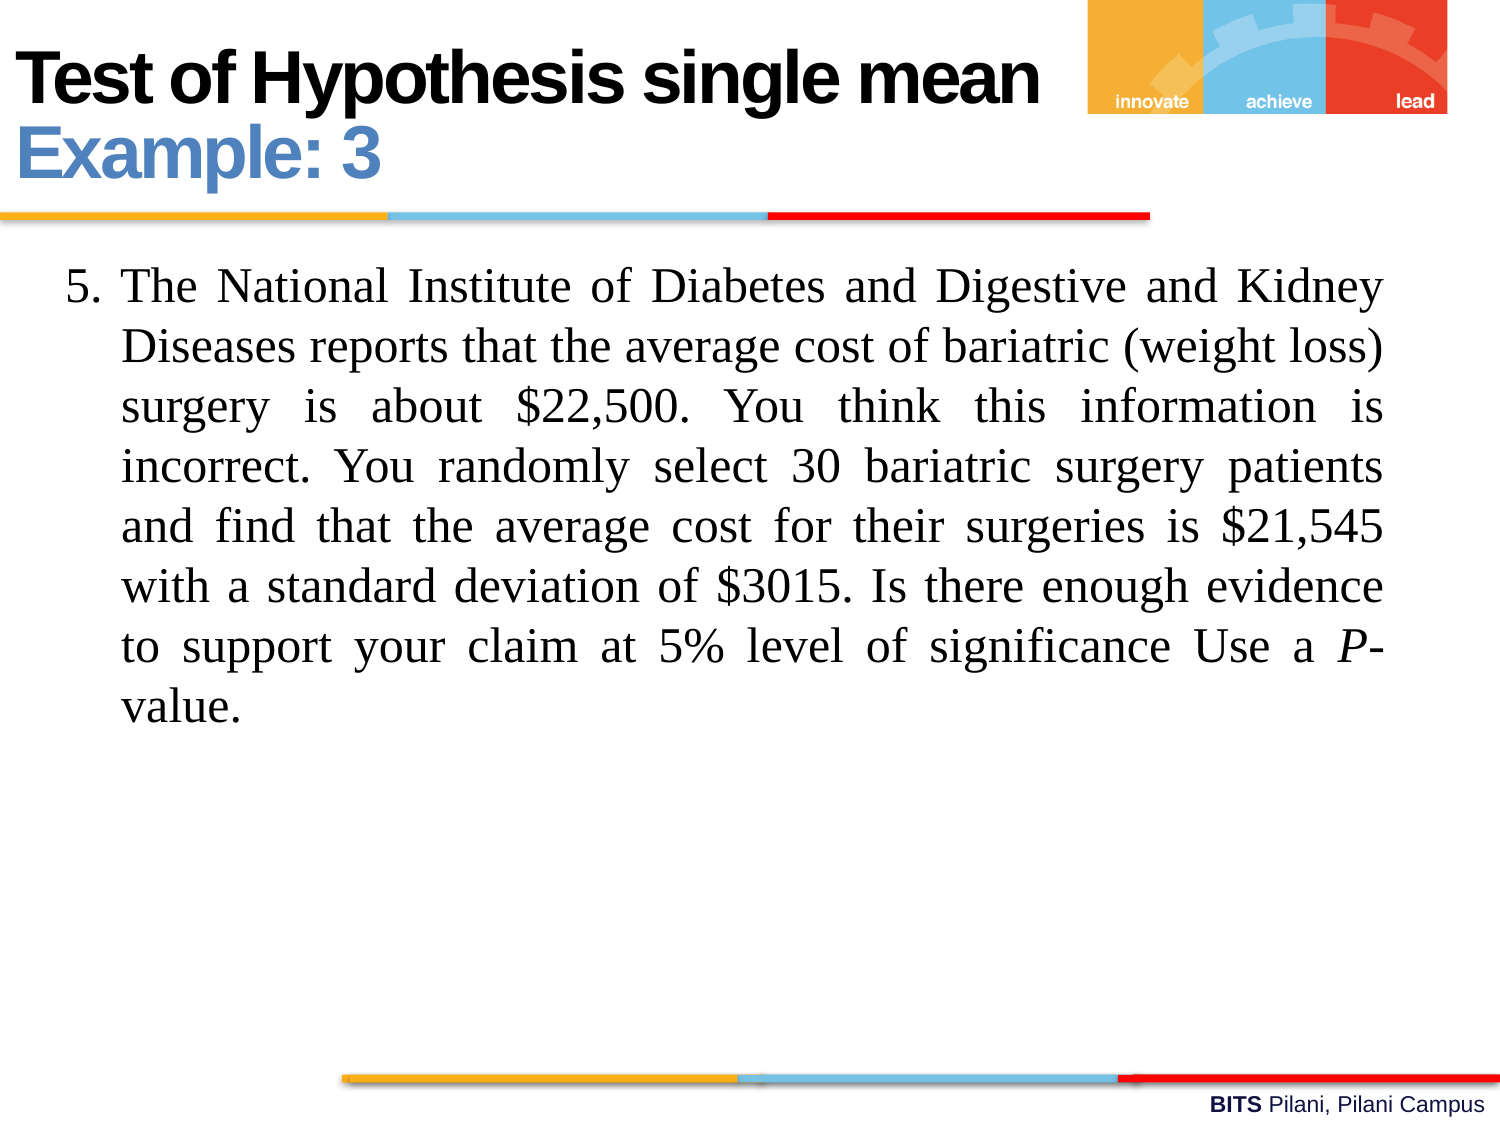

Test of Hypothesis single mean Example: 3
5. The National Institute of Diabetes and Digestive and Kidney Diseases reports that the average cost of bariatric (weight loss) surgery is about $22,500. You think this information is incorrect. You randomly select 30 bariatric surgery patients and find that the average cost for their surgeries is $21,545 with a standard deviation of $3015. Is there enough evidence to support your claim at 5% level of significance Use a P-value.